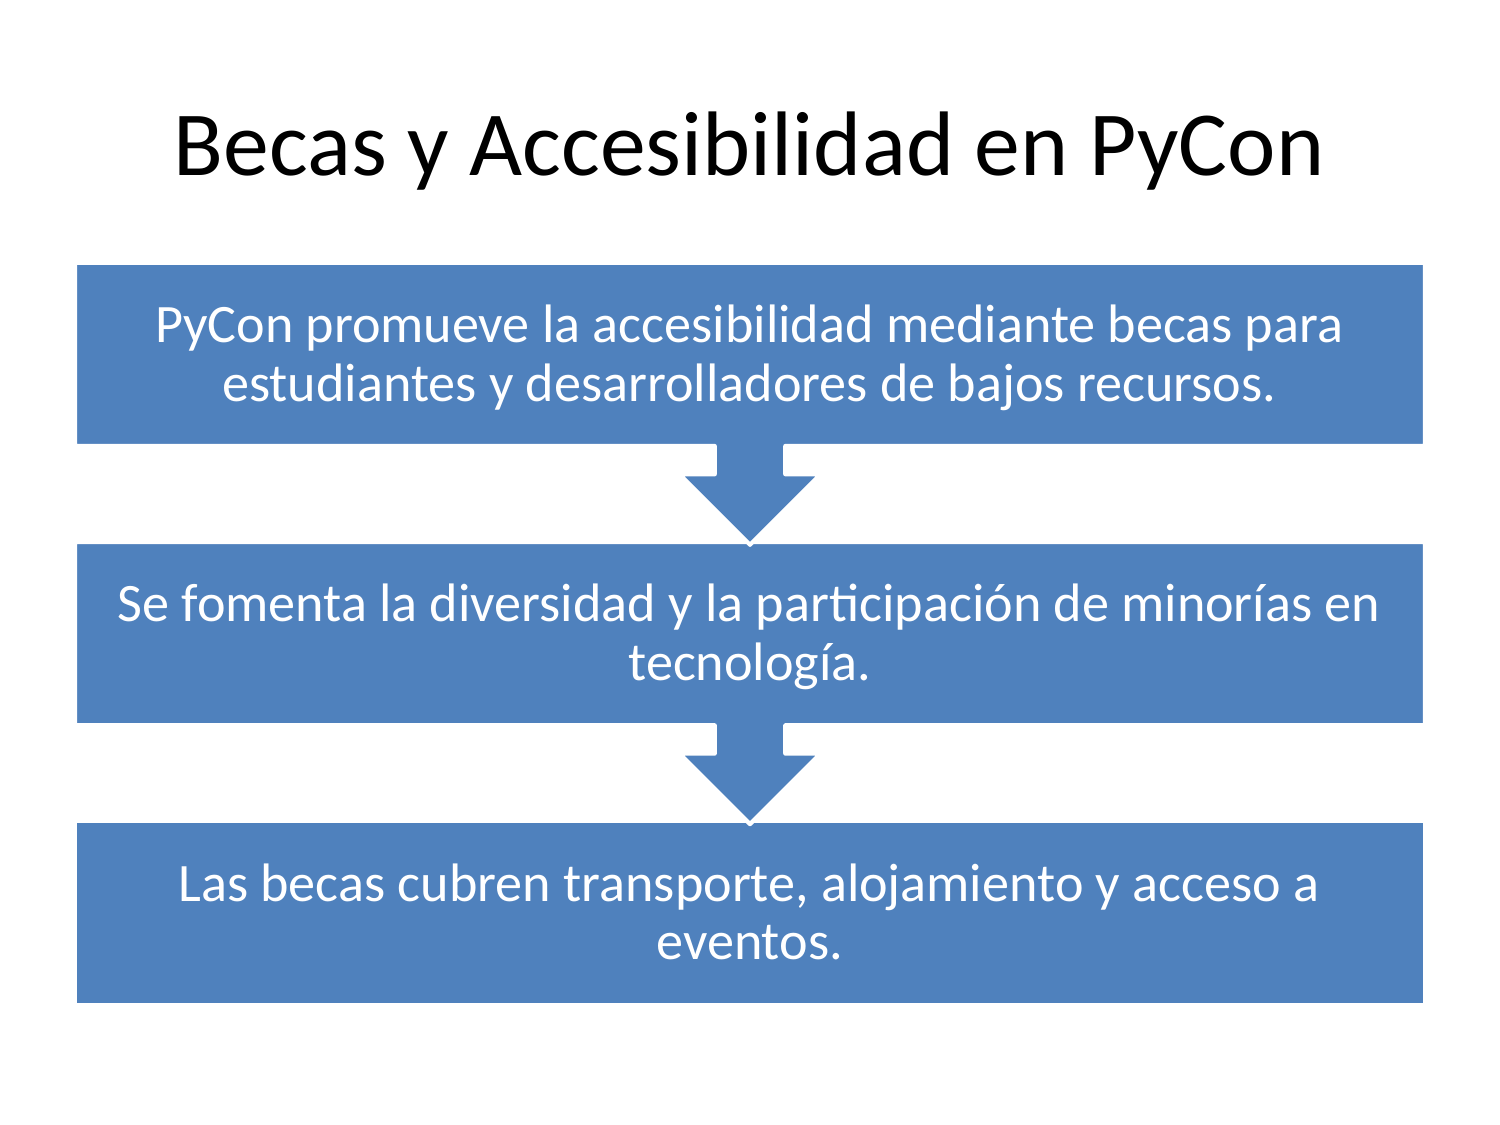

# Becas y Accesibilidad en PyCon
Las becas cubren transporte, alojamiento y acceso a eventos.
Se fomenta la diversidad y la participación de minorías en tecnología.
PyCon promueve la accesibilidad mediante becas para estudiantes y desarrolladores de bajos recursos.